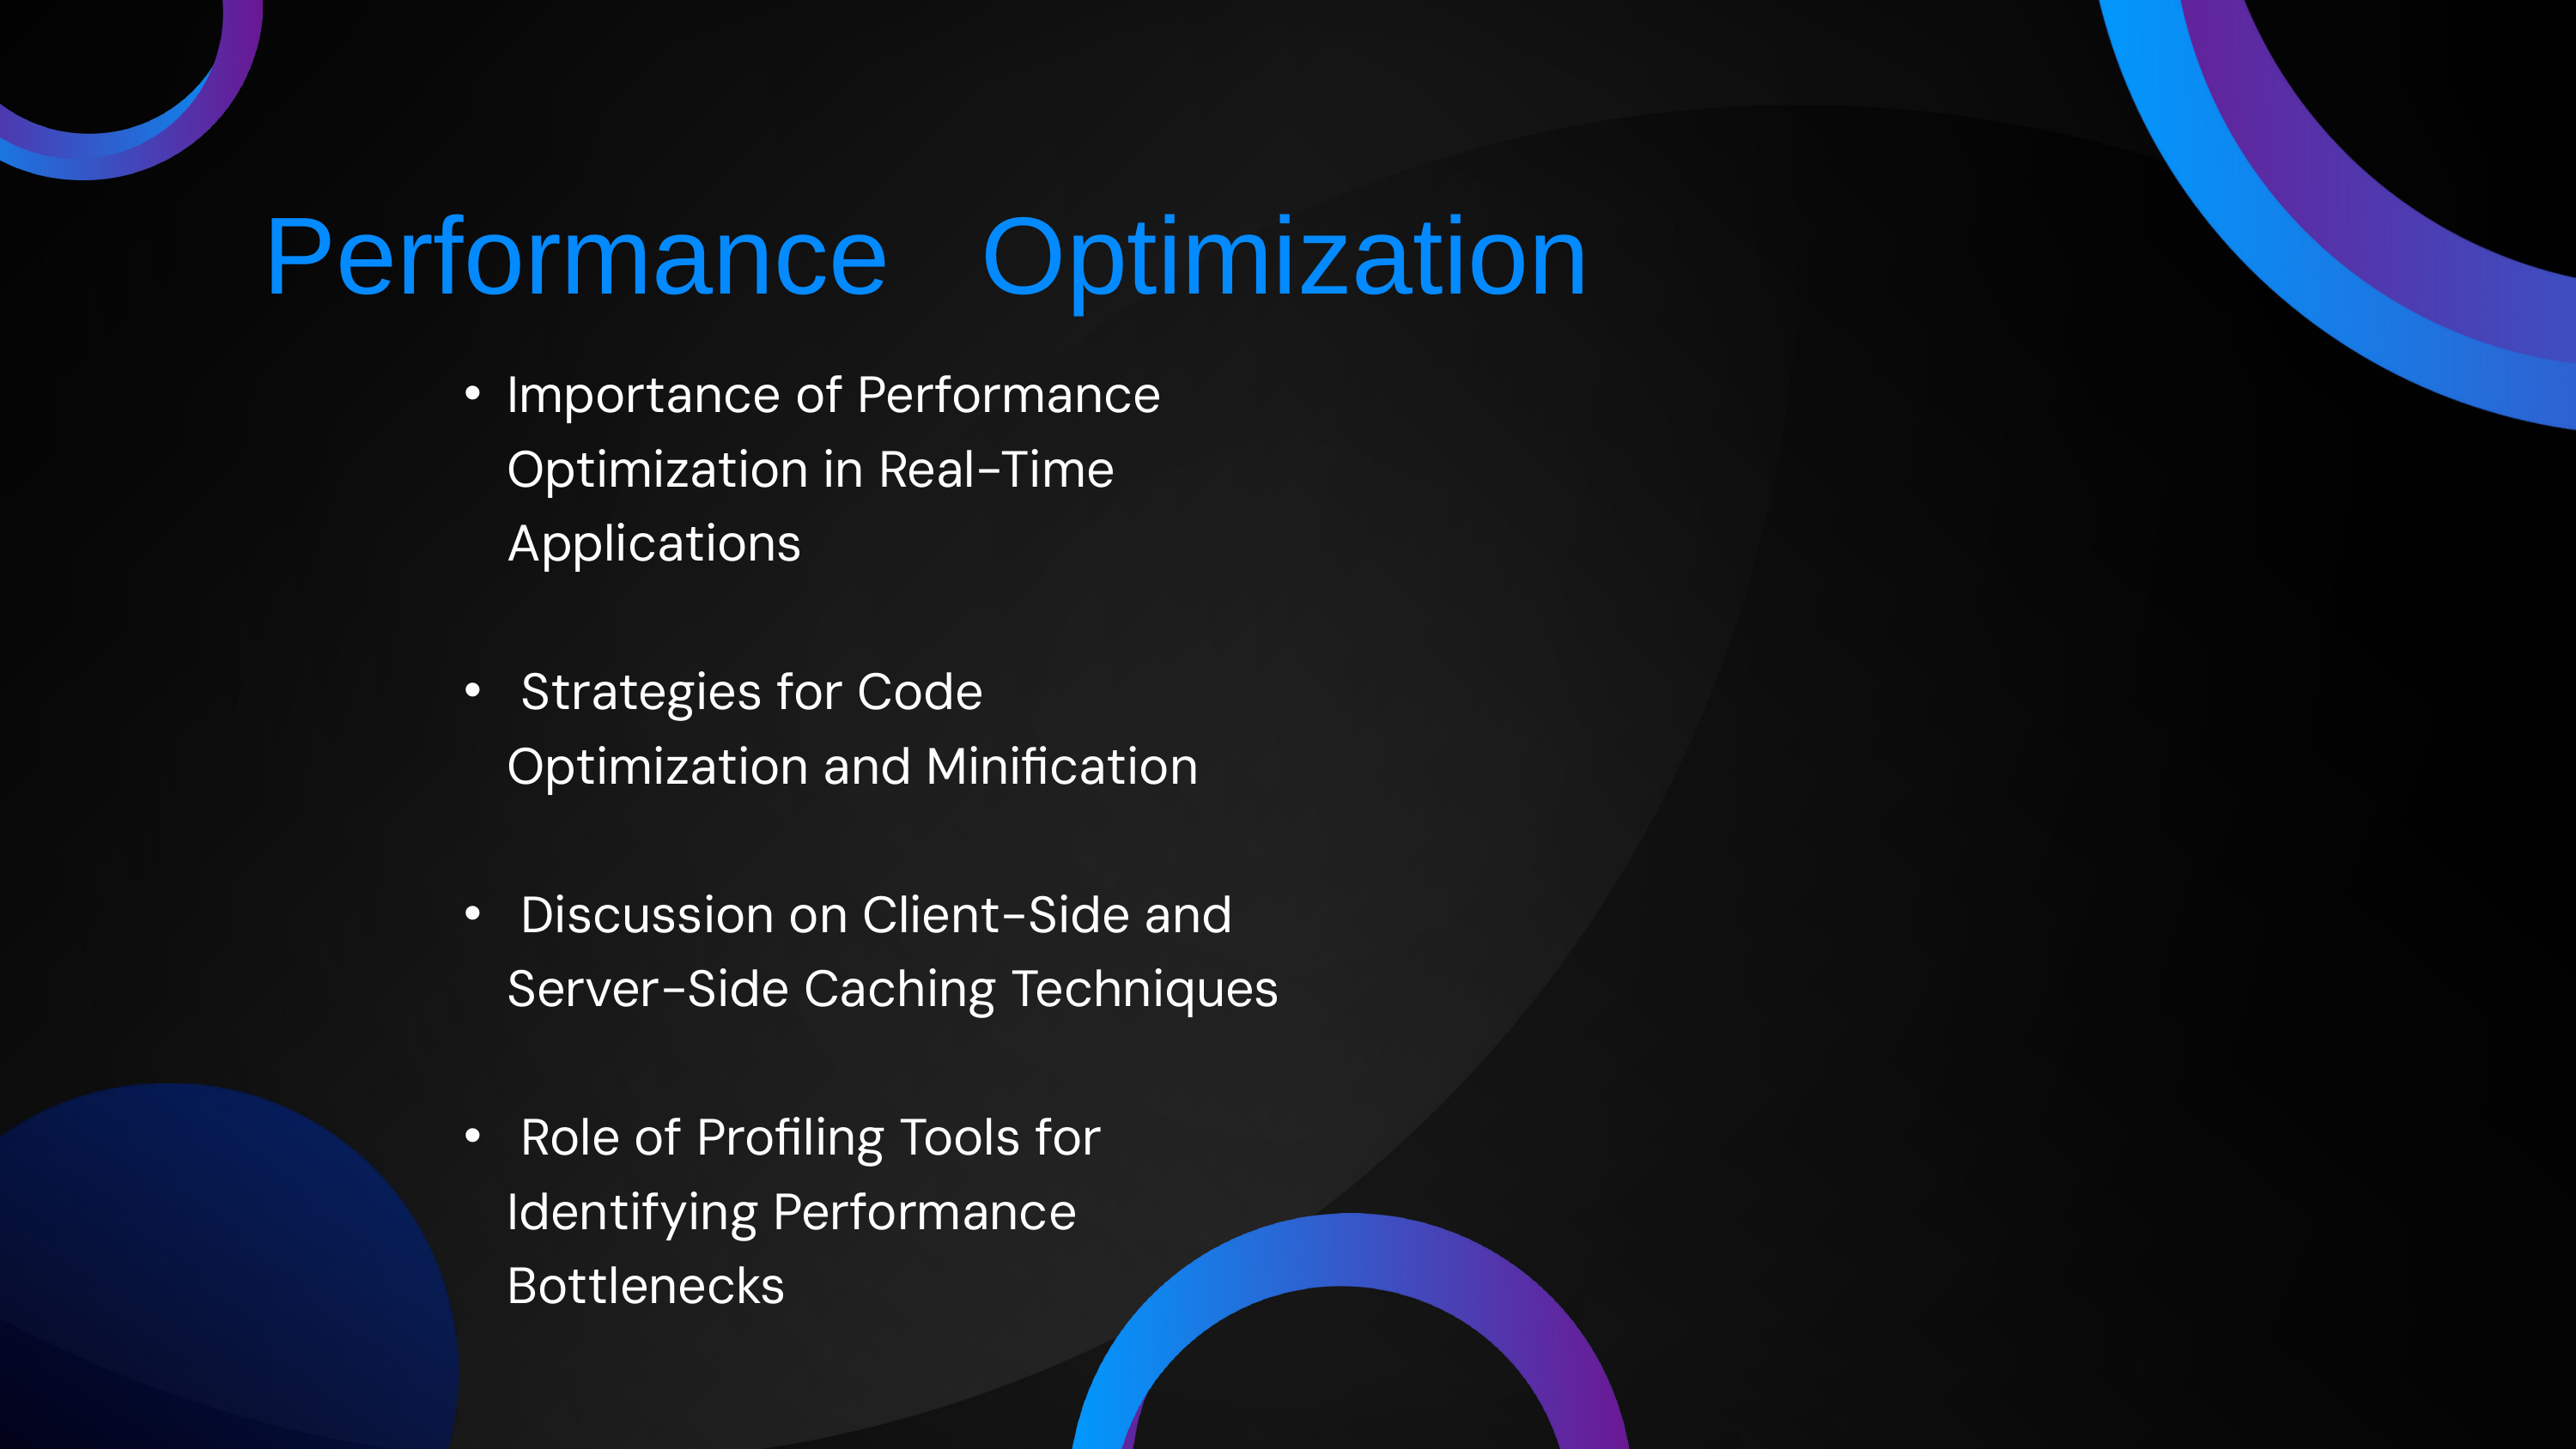

Performance   Optimization
Importance of Performance Optimization in Real-Time Applications

 Strategies for Code Optimization and Minification

 Discussion on Client-Side and Server-Side Caching Techniques

 Role of Profiling Tools for Identifying Performance Bottlenecks